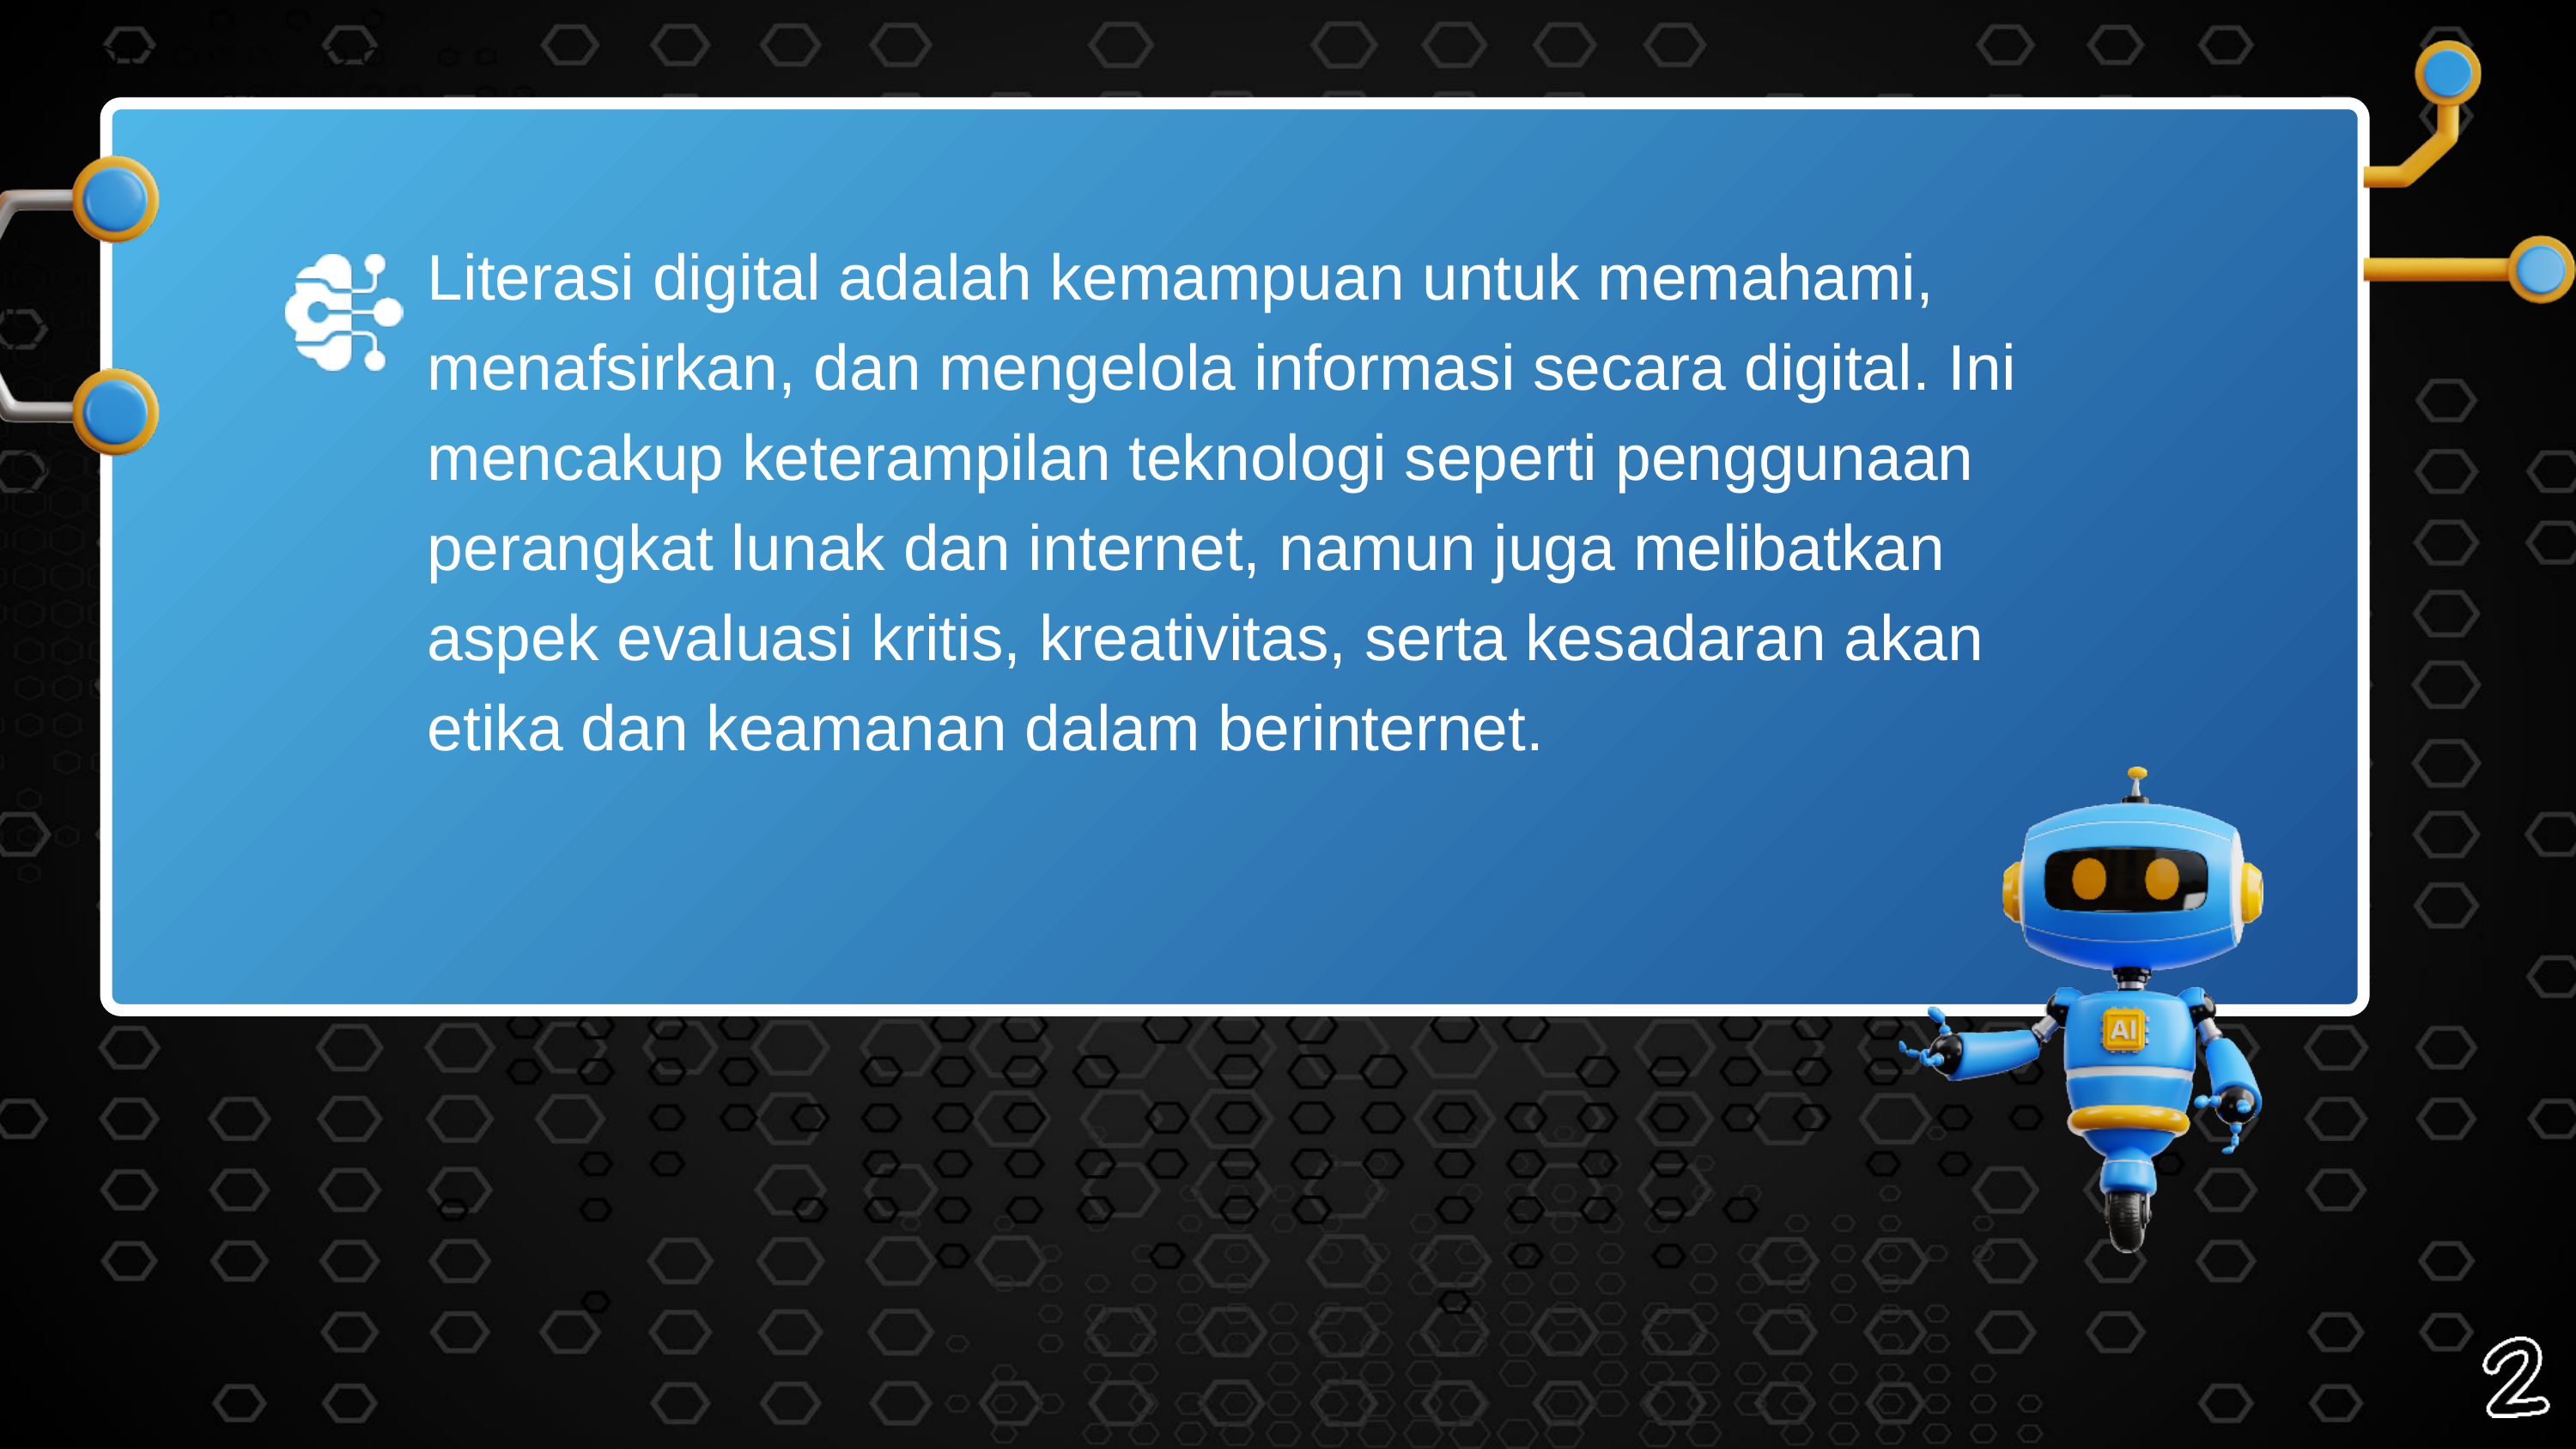

Literasi digital adalah kemampuan untuk memahami, menafsirkan, dan mengelola informasi secara digital. Ini mencakup keterampilan teknologi seperti penggunaan perangkat lunak dan internet, namun juga melibatkan aspek evaluasi kritis, kreativitas, serta kesadaran akan etika dan keamanan dalam berinternet.